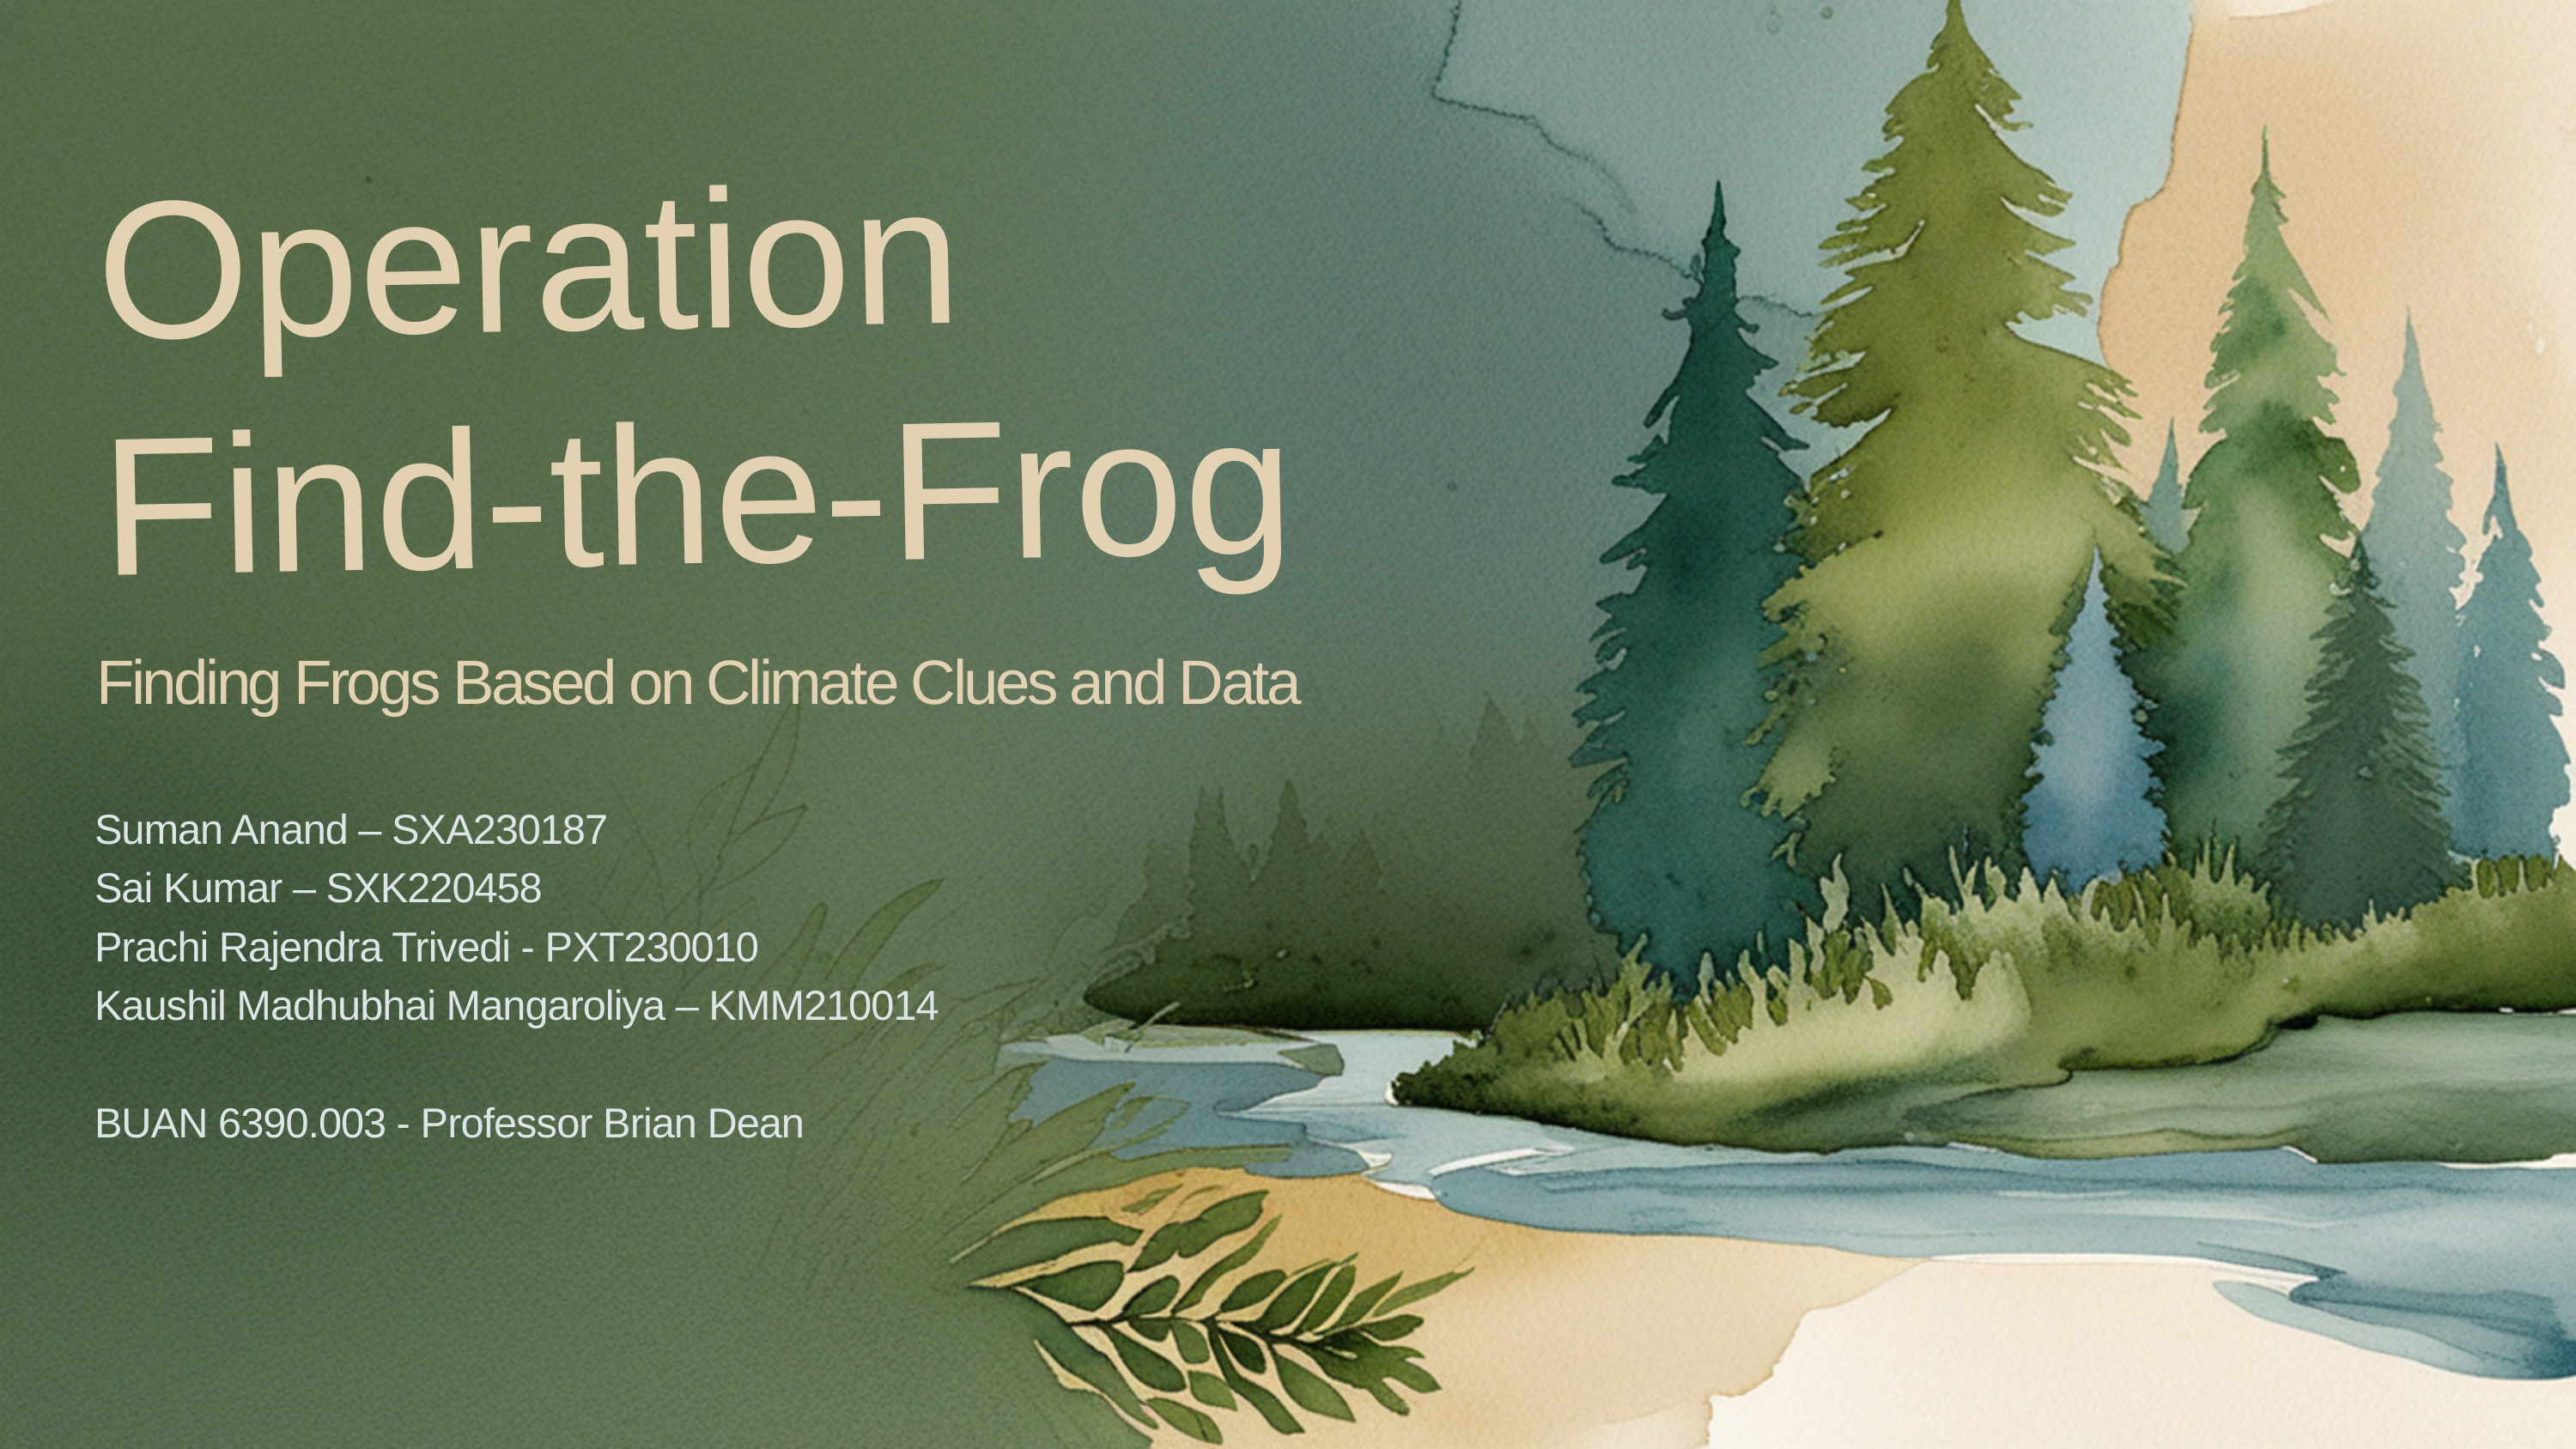

Operation Find-the-Frog
Finding Frogs Based on Climate Clues and Data
Suman Anand – SXA230187
Sai Kumar – SXK220458
Prachi Rajendra Trivedi - PXT230010
Kaushil Madhubhai Mangaroliya – KMM210014

BUAN 6390.003 - Professor Brian Dean